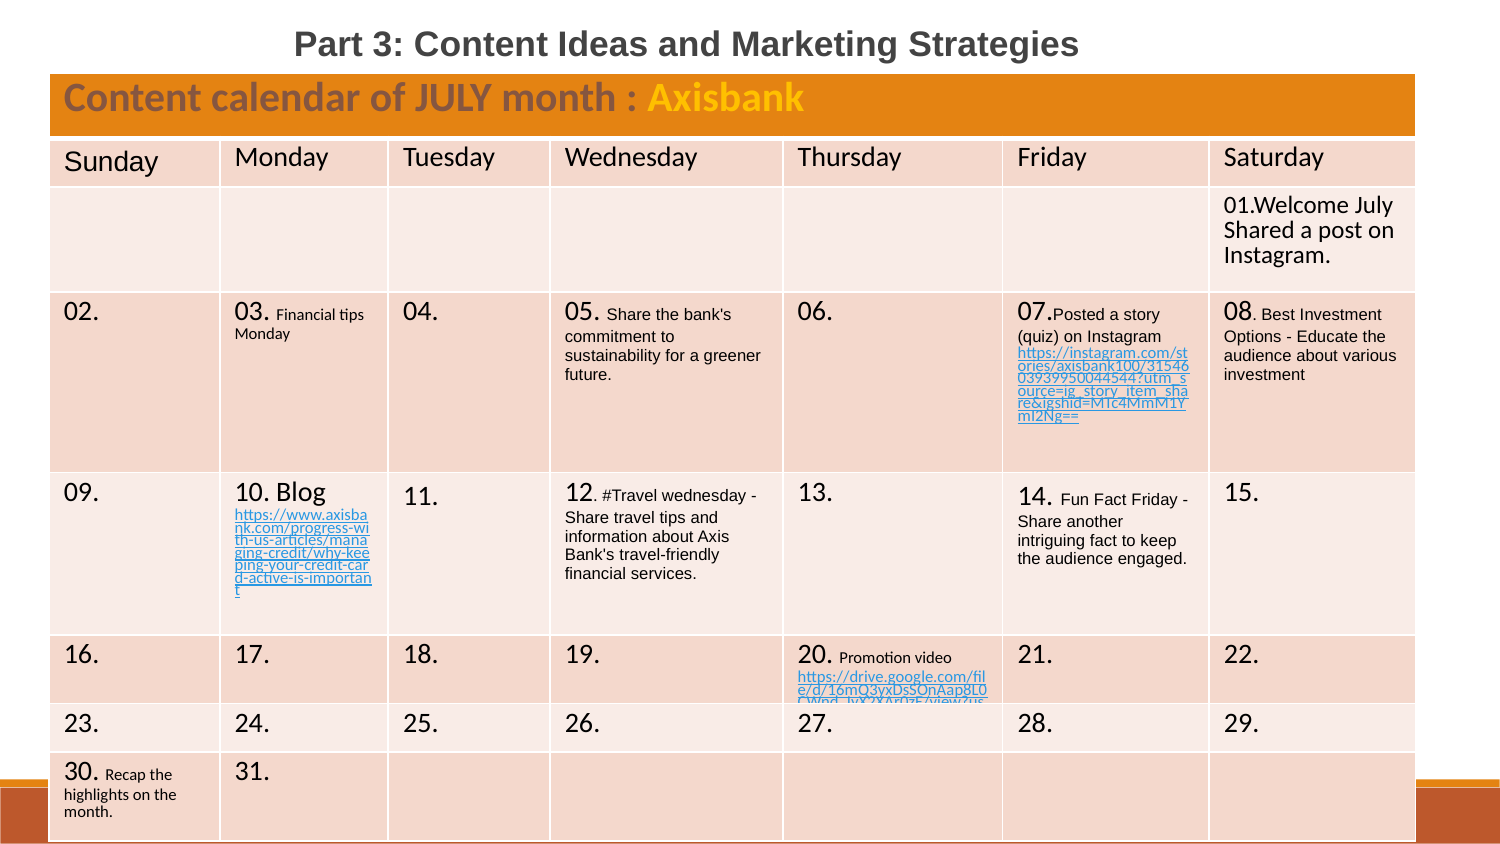

Part 3: Content Ideas and Marketing Strategies
| Content calendar of JULY month : Axisbank |  |  |  |  |  |  |
| --- | --- | --- | --- | --- | --- | --- |
| Sunday | Monday | Tuesday | Wednesday | Thursday | Friday | Saturday |
|  |  |  |  |  |  | 01.Welcome July Shared a post on Instagram. |
| 02. | 03. Financial tips Monday | 04. | 05. Share the bank's commitment to sustainability for a greener future. | 06. | 07.Posted a story (quiz) on Instagram https://instagram.com/stories/axisbank100/3154603939950044544?utm\_source=ig\_story\_item\_share&igshid=MTc4MmM1YmI2Ng== | 08. Best Investment Options - Educate the audience about various investment |
| 09. | 10. Blog https://www.axisbank.com/progress-with-us-articles/managing-credit/why-keeping-your-credit-card-active-is-important | 11. | 12. #Travel wednesday - Share travel tips and information about Axis Bank's travel-friendly financial services. | 13. | 14. Fun Fact Friday - Share another intriguing fact to keep the audience engaged. | 15. |
| 16. | 17. | 18. | 19. | 20. Promotion video https://drive.google.com/file/d/16mQ3yxDsSOnAap8L0CWnd\_IyX2XAr0zE/view?usp=drive\_link | 21. | 22. |
| 23. | 24. | 25. | 26. | 27. | 28. | 29. |
| 30. Recap the highlights on the month. | 31. |  |  |  |  |  |